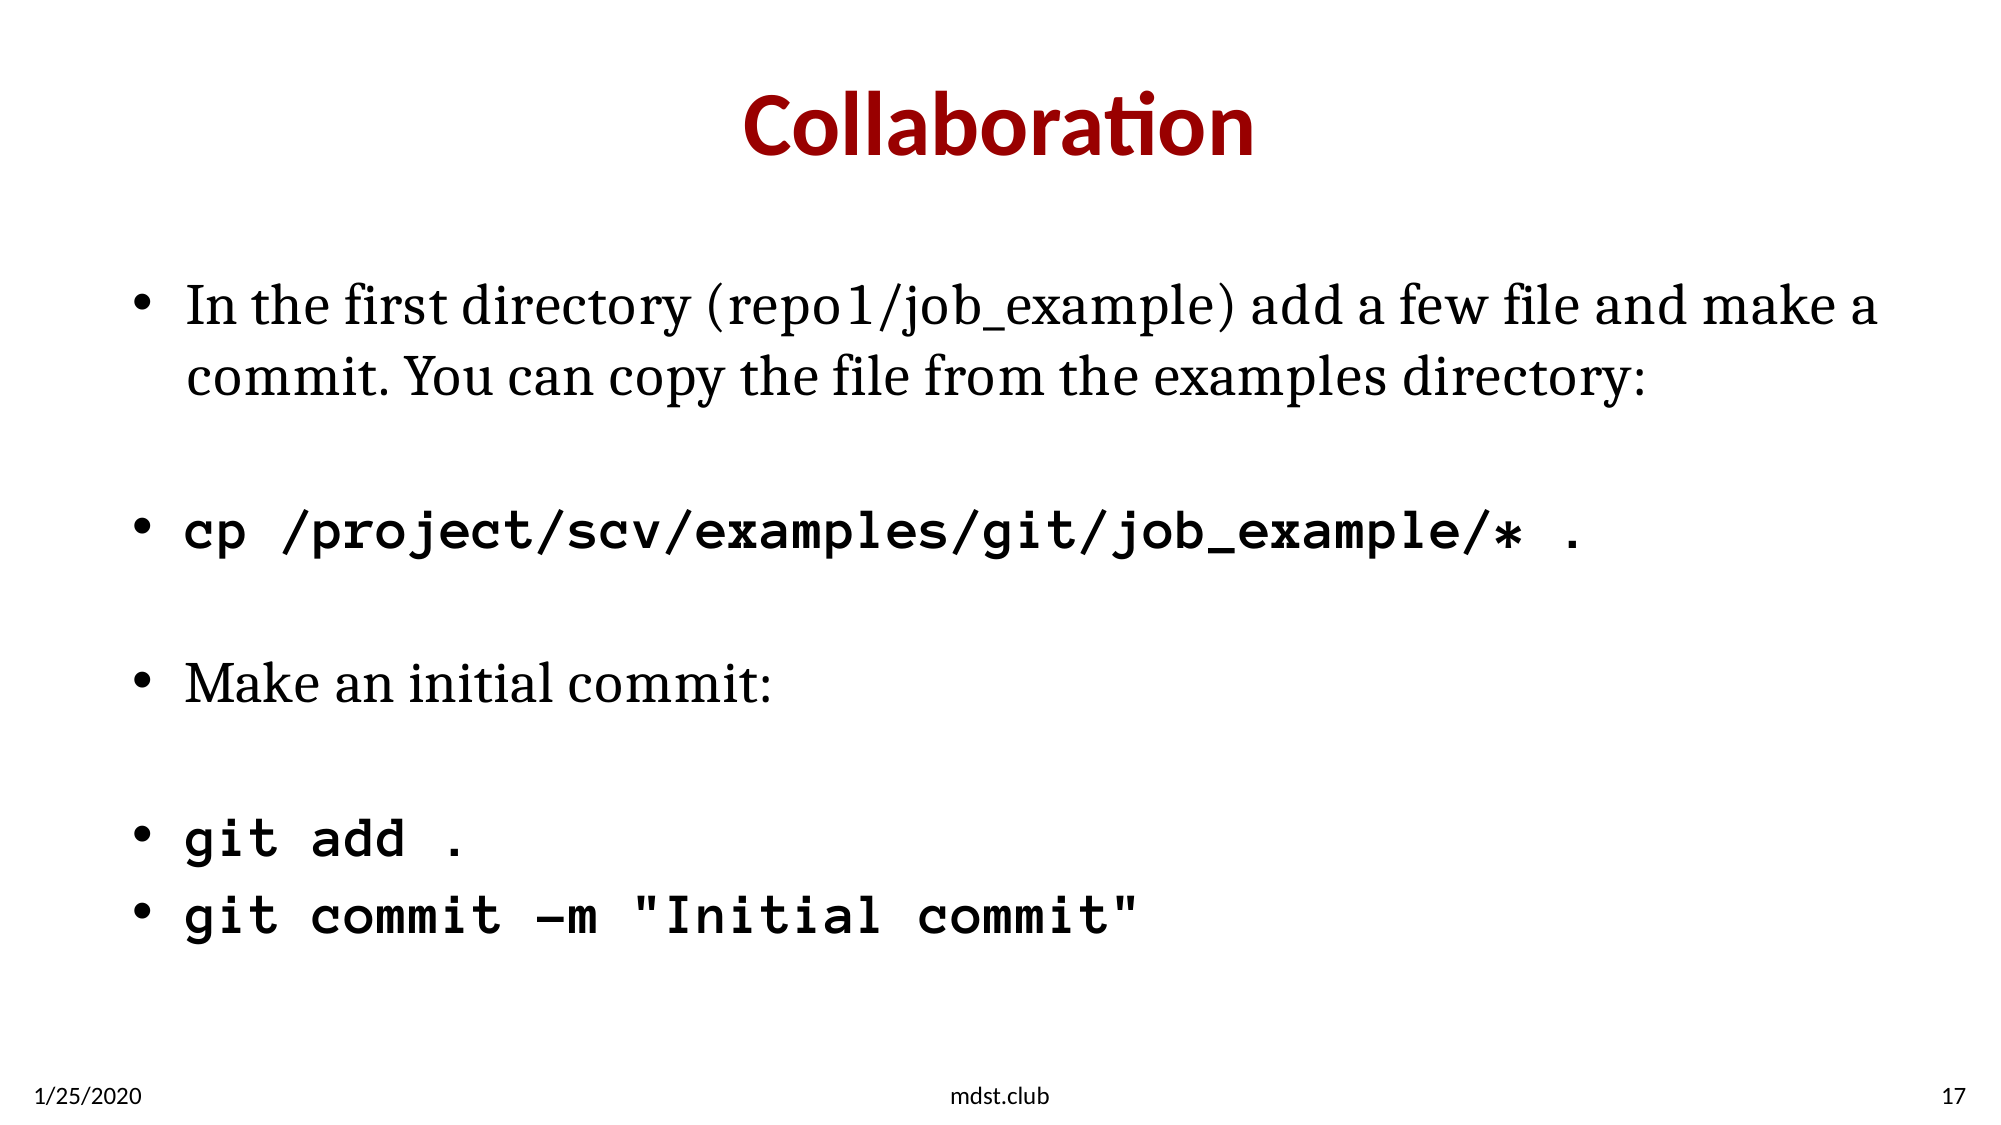

# Collaboration
In the first directory (repo1/job_example) add a few file and make a commit. You can copy the file from the examples directory:

cp /project/scv/examples/git/job_example/* .

Make an initial commit:

git add .
git commit -m "Initial commit"

1/25/2020
mdst.club
17